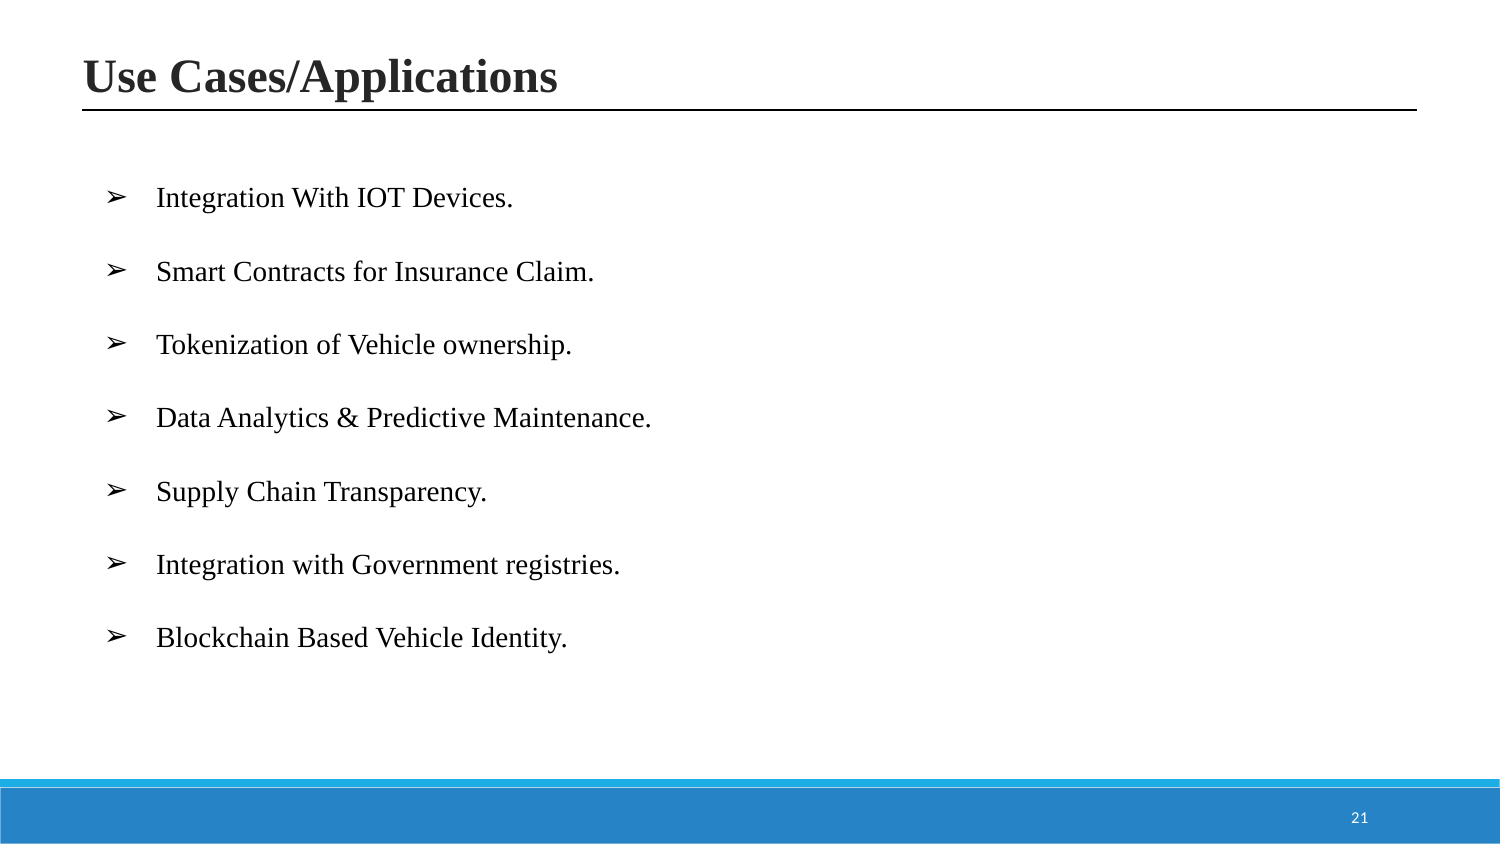

Use Cases/Applications
6

Integration With IOT Devices.
Smart Contracts for Insurance Claim.
Tokenization of Vehicle ownership.
Data Analytics & Predictive Maintenance.
Supply Chain Transparency.
Integration with Government registries.
Blockchain Based Vehicle Identity.
21